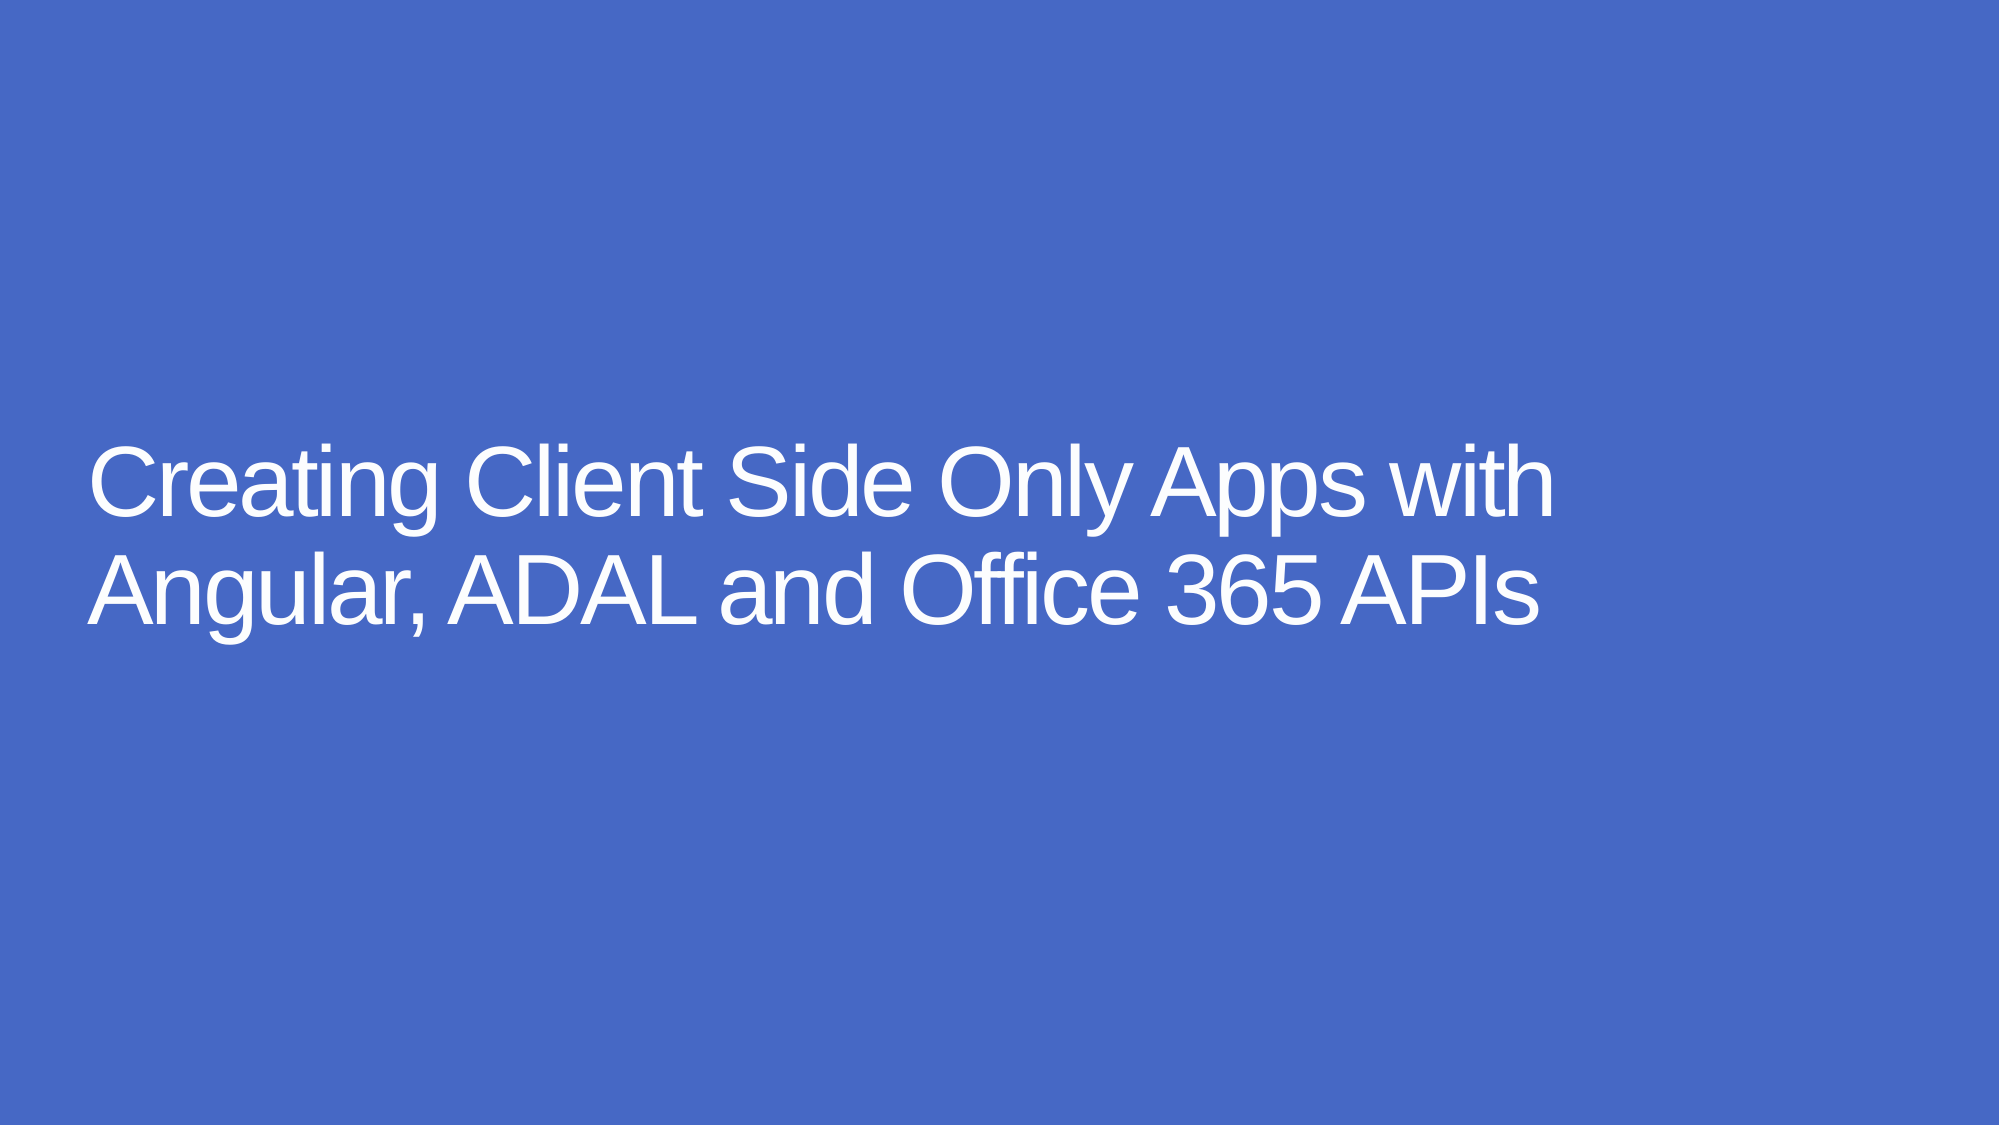

# Creating Client Side Only Apps with Angular, ADAL and Office 365 APIs